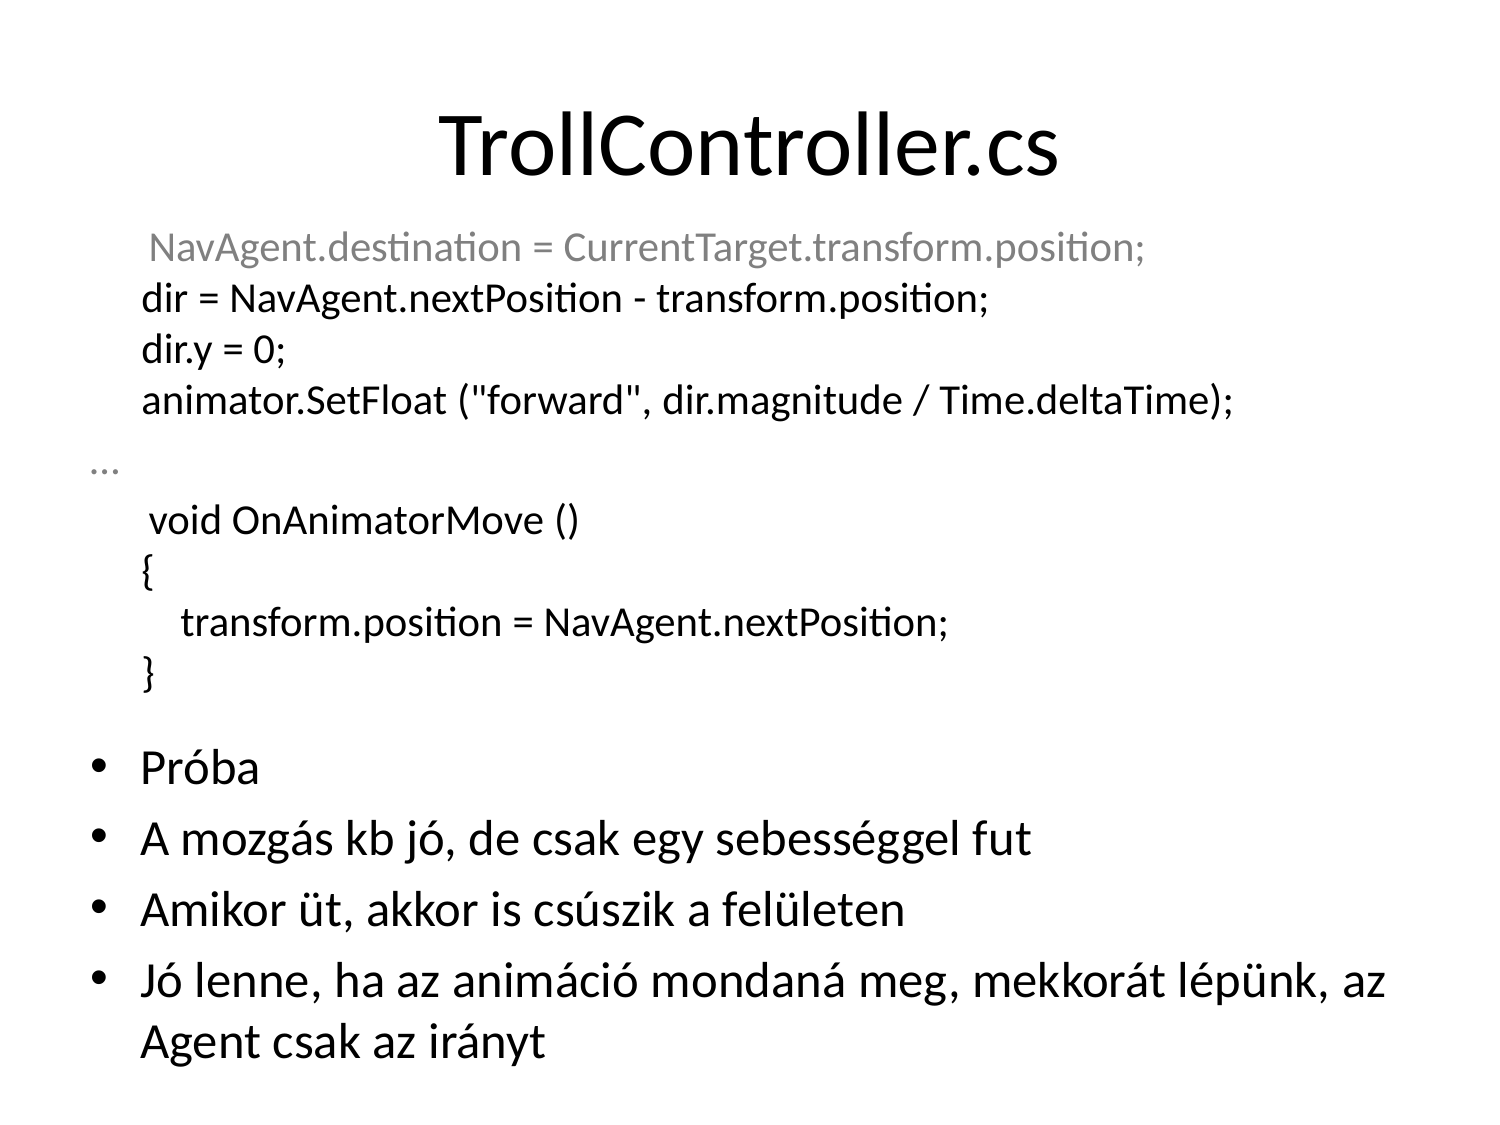

# TrollController.cs
      NavAgent.destination = CurrentTarget.transform.position;
dir = NavAgent.nextPosition - transform.position;
dir.y = 0;
animator.SetFloat ("forward", dir.magnitude / Time.deltaTime);
…
      void OnAnimatorMove ()
{
    transform.position = NavAgent.nextPosition;
}

Próba
A mozgás kb jó, de csak egy sebességgel fut
Amikor üt, akkor is csúszik a felületen
Jó lenne, ha az animáció mondaná meg, mekkorát lépünk, az Agent csak az irányt